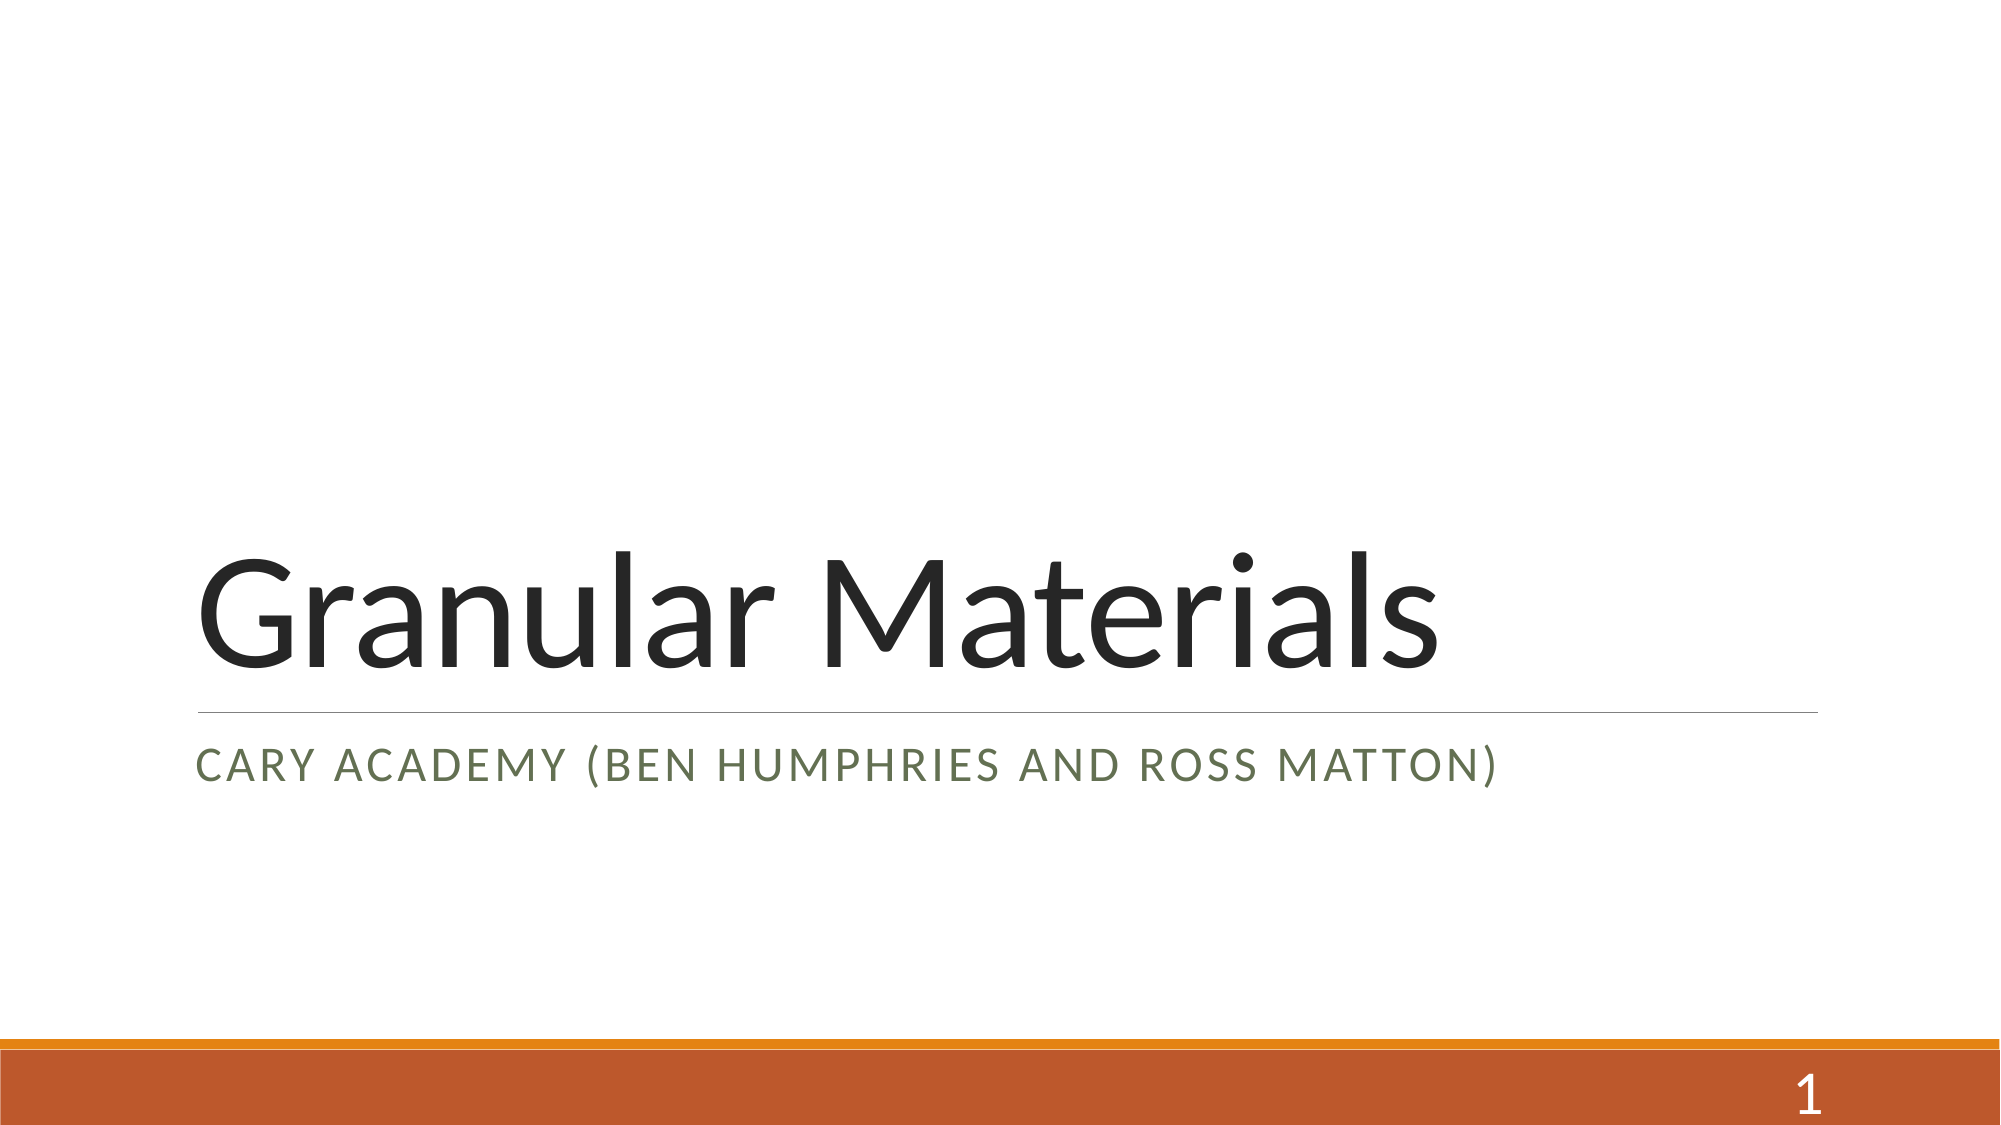

# Granular Materials
Cary Academy (Ben Humphries and ross matton)
1